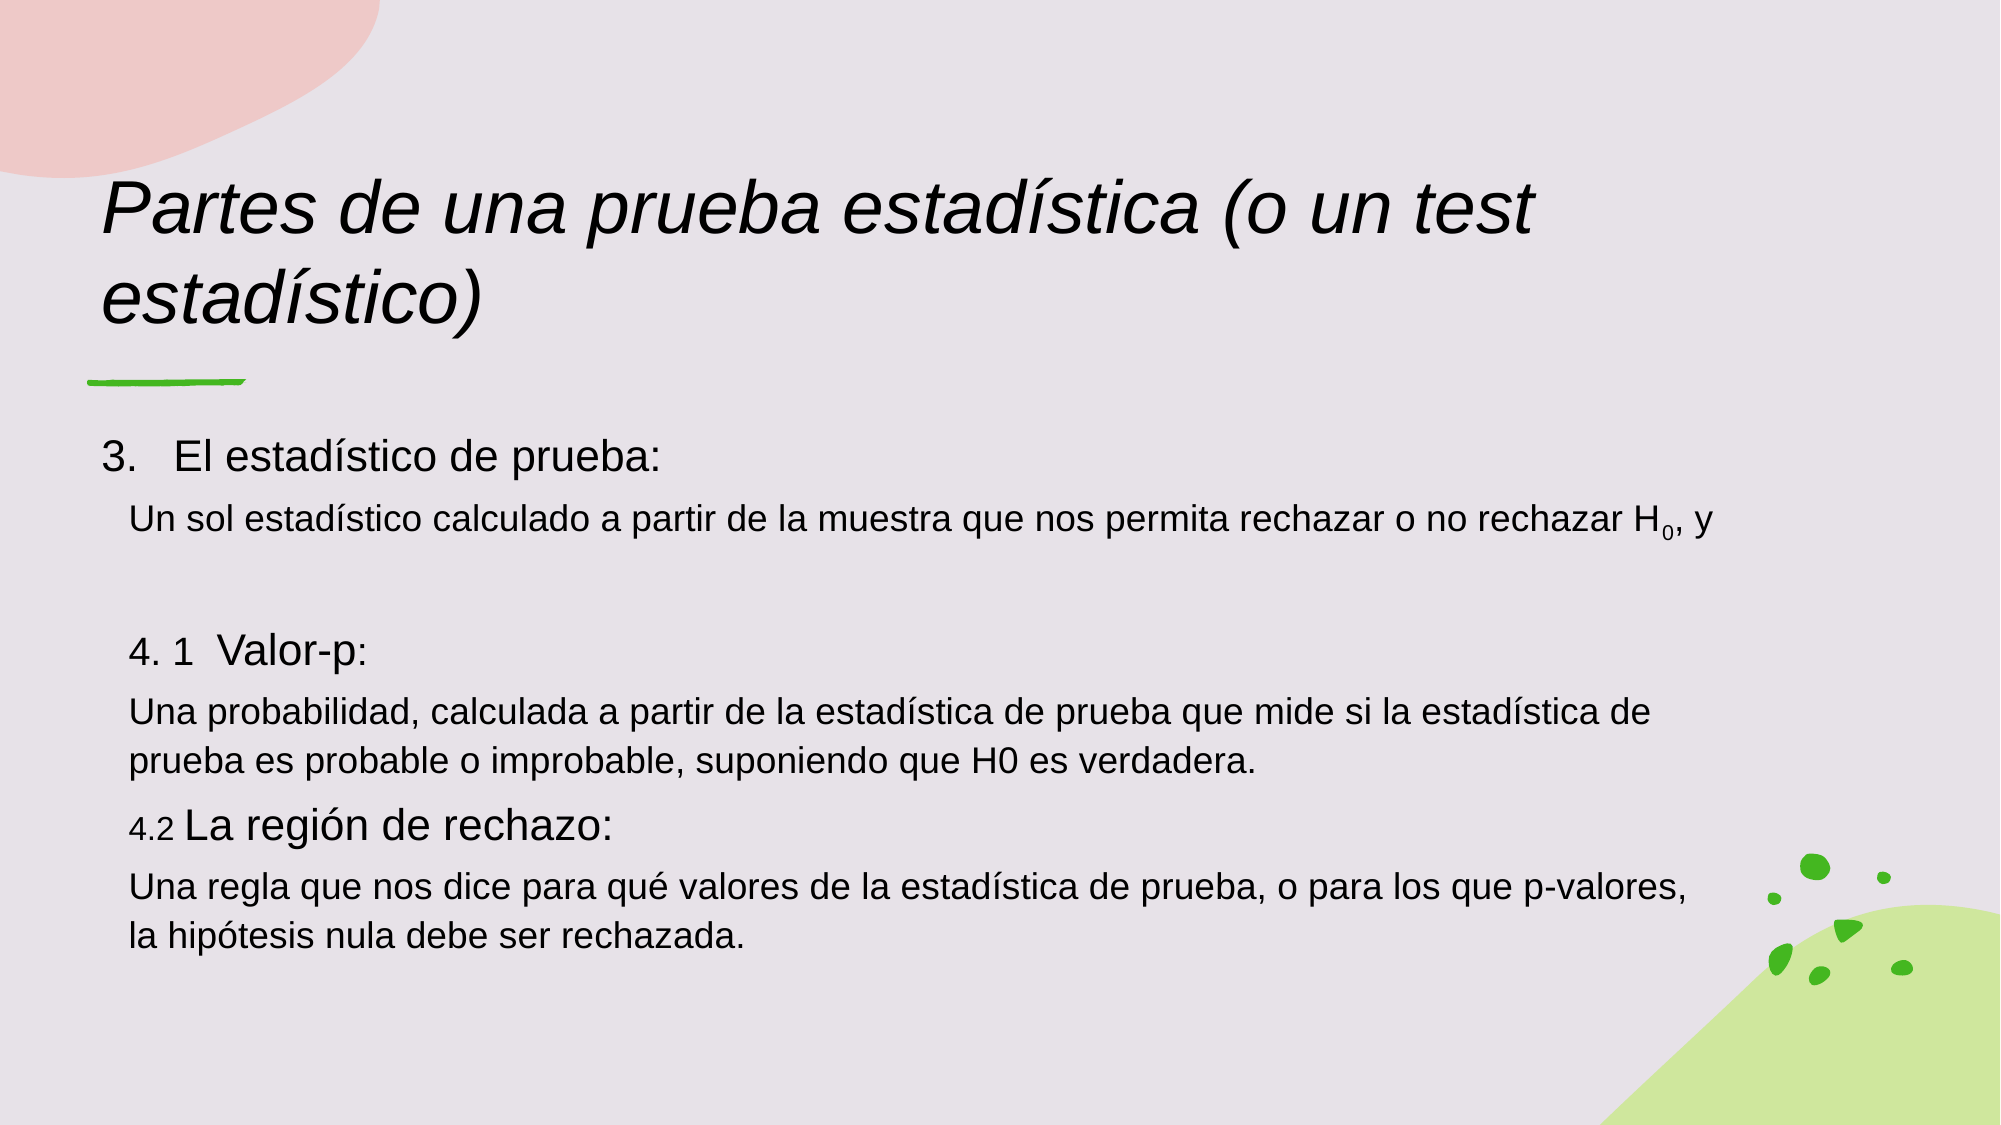

# Partes de una prueba estadística (o un test estadístico)
El estadístico de prueba:
Un sol estadístico calculado a partir de la muestra que nos permita rechazar o no rechazar H0, y

4. 1  Valor-p:
Una probabilidad, calculada a partir de la estadística de prueba que mide si la estadística de prueba es probable o improbable, suponiendo que H0 es verdadera.
4.2 La región de rechazo:
Una regla que nos dice para qué valores de la estadística de prueba, o para los que p-valores, la hipótesis nula debe ser rechazada.